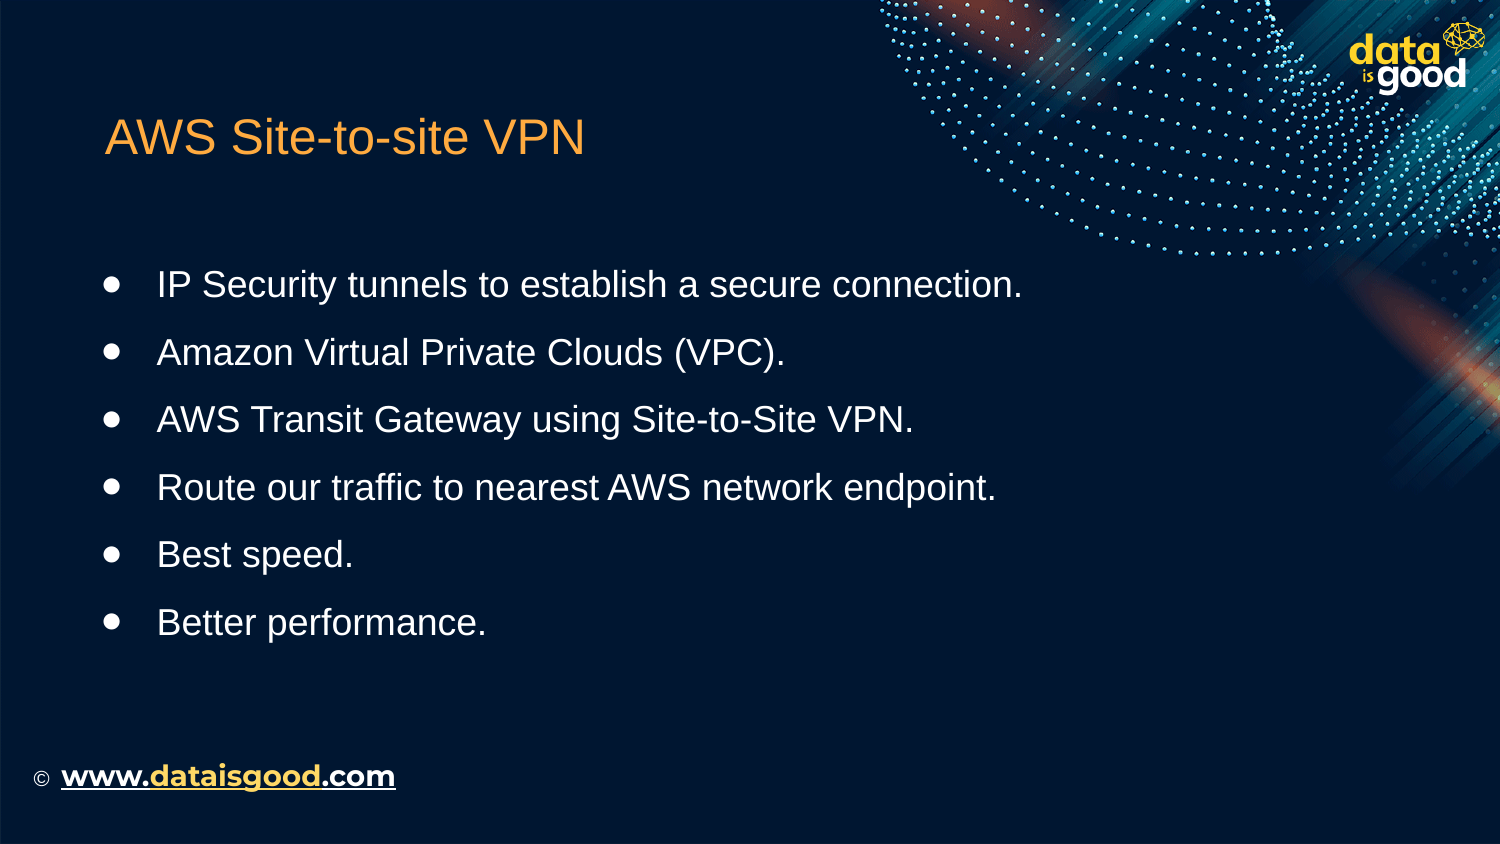

# AWS Site-to-site VPN
IP Security tunnels to establish a secure connection.
Amazon Virtual Private Clouds (VPC).
AWS Transit Gateway using Site-to-Site VPN.
Route our traffic to nearest AWS network endpoint.
Best speed.
Better performance.